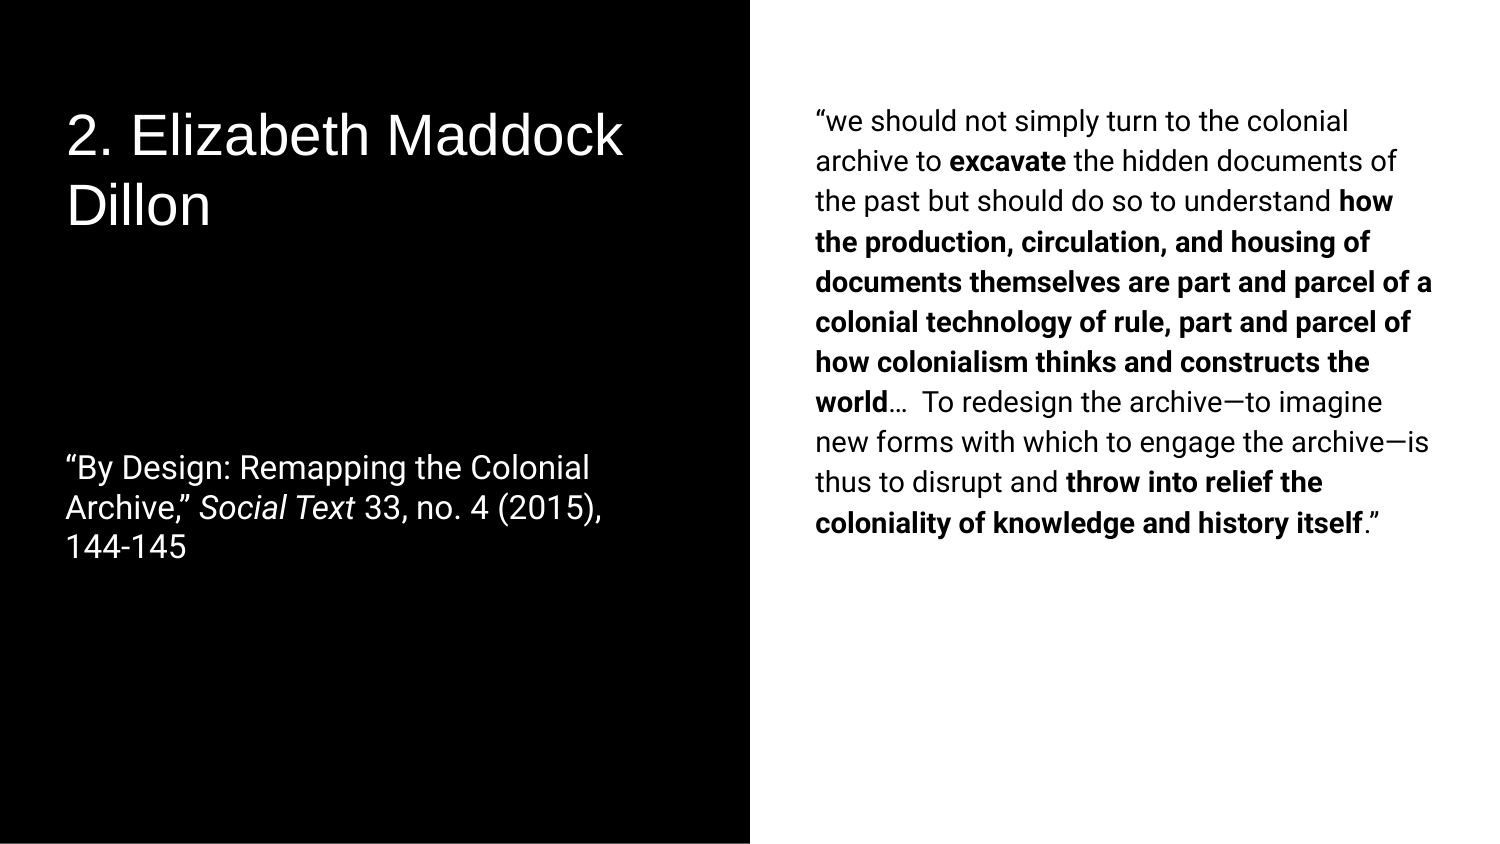

# 2. Elizabeth Maddock Dillon
“we should not simply turn to the colonial archive to excavate the hidden documents of the past but should do so to understand how the production, circulation, and housing of documents themselves are part and parcel of a colonial technology of rule, part and parcel of how colonialism thinks and constructs the world…  To redesign the archive—to imagine new forms with which to engage the archive—is thus to disrupt and throw into relief the coloniality of knowledge and history itself.”
“By Design: Remapping the Colonial Archive,” Social Text 33, no. 4 (2015), 144-145